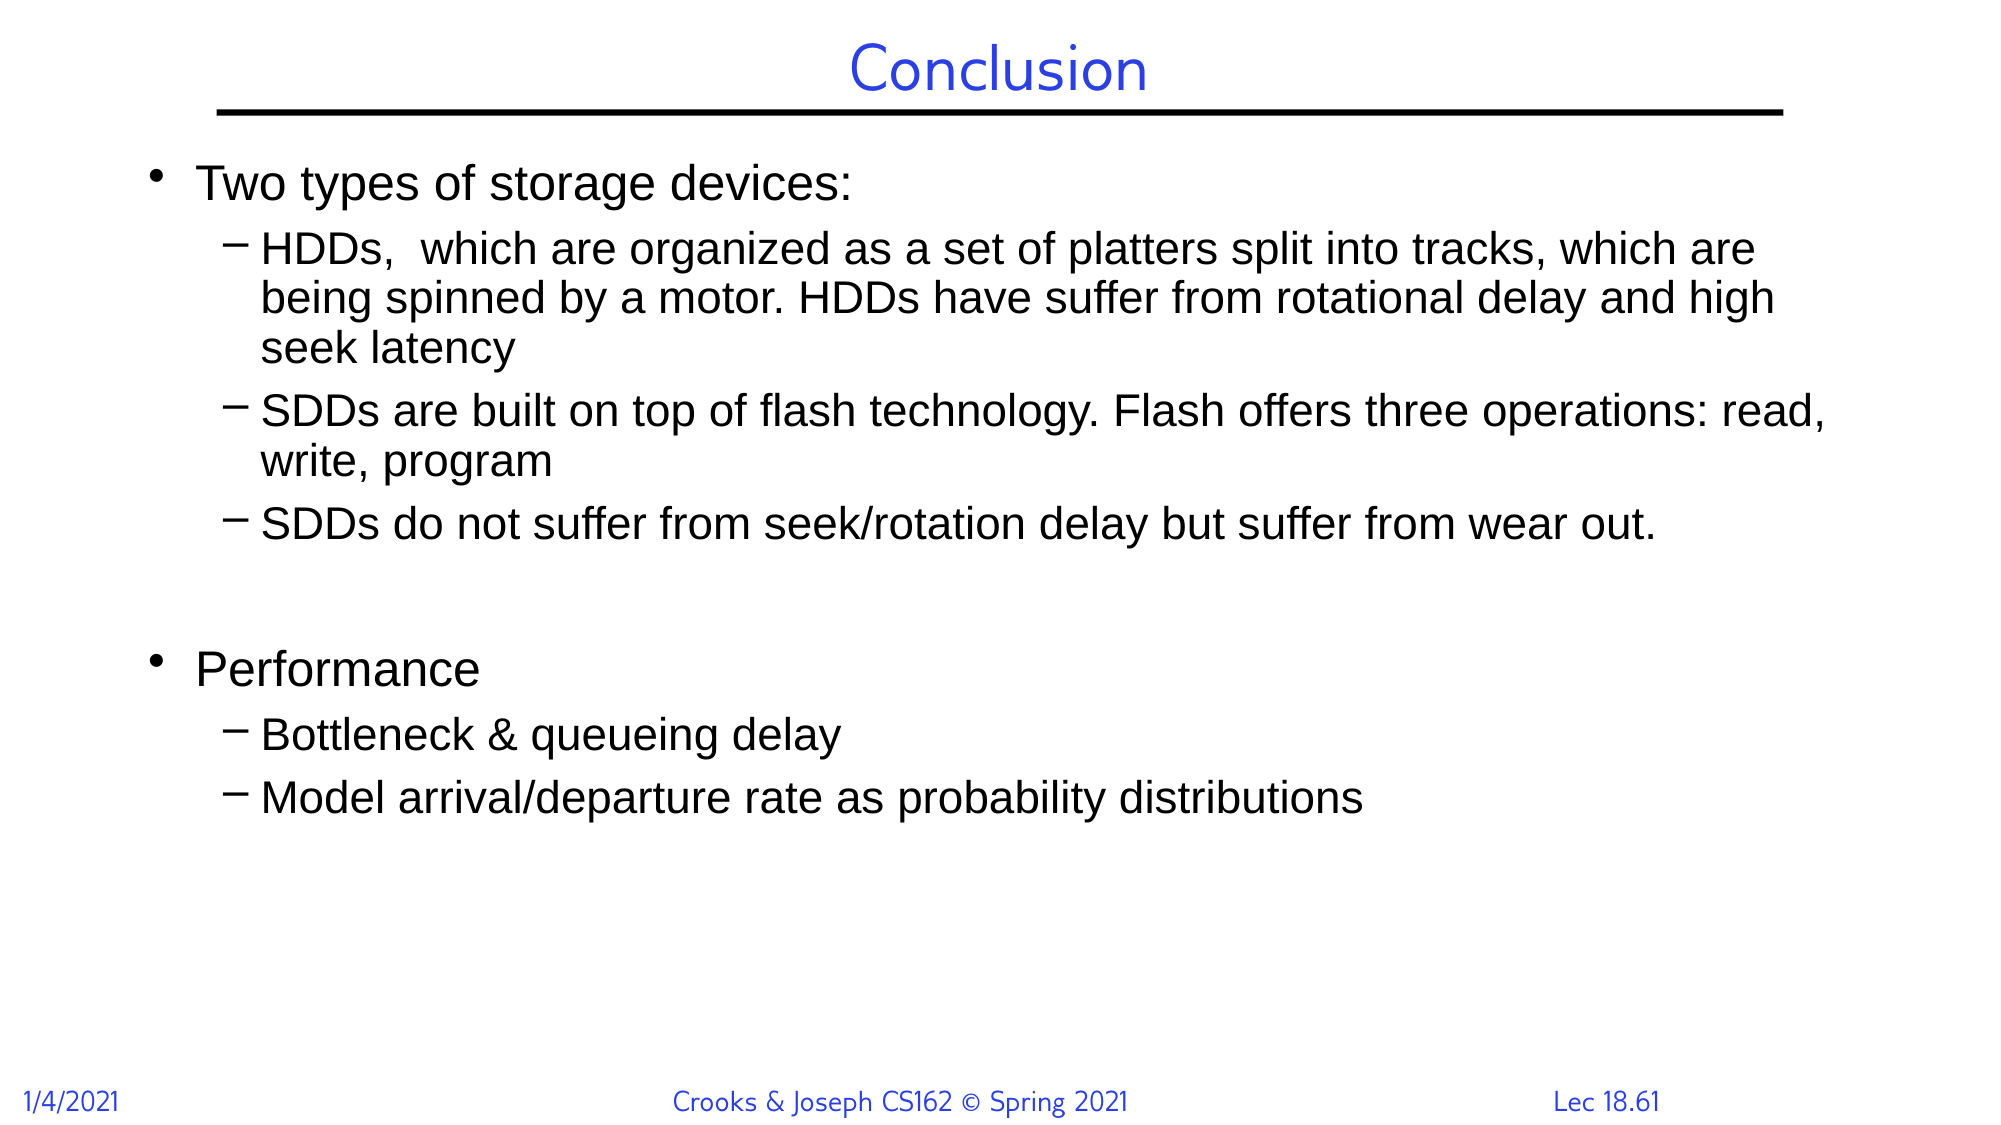

# Conclusion
Two types of storage devices:
HDDs,  which are organized as a set of platters split into tracks, which are being spinned by a motor. HDDs have suffer from rotational delay and high seek latency
SDDs are built on top of flash technology. Flash offers three operations: read, write, program
SDDs do not suffer from seek/rotation delay but suffer from wear out.

Performance
Bottleneck & queueing delay
Model arrival/departure rate as probability distributions